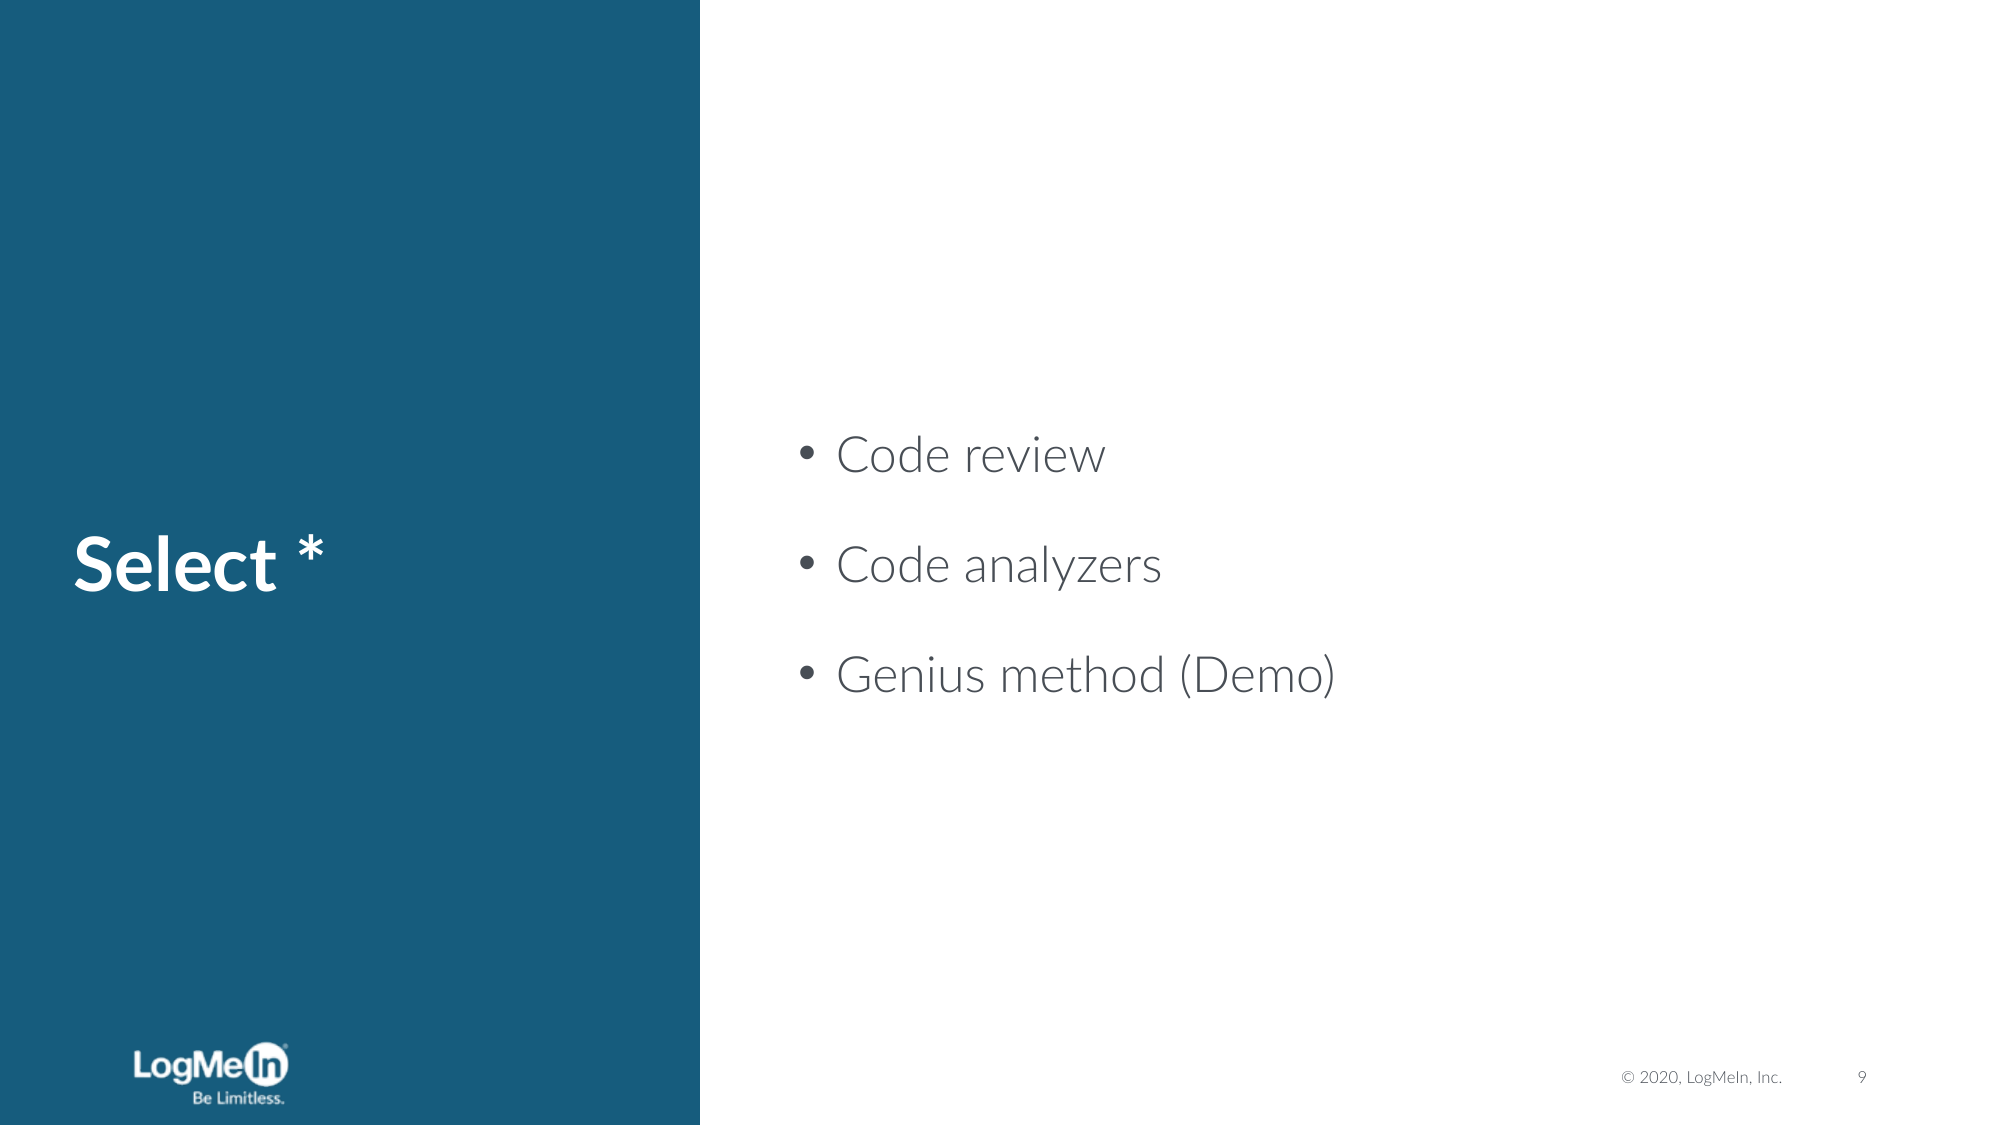

# Select *
Code review
Code analyzers
Genius method (Demo)